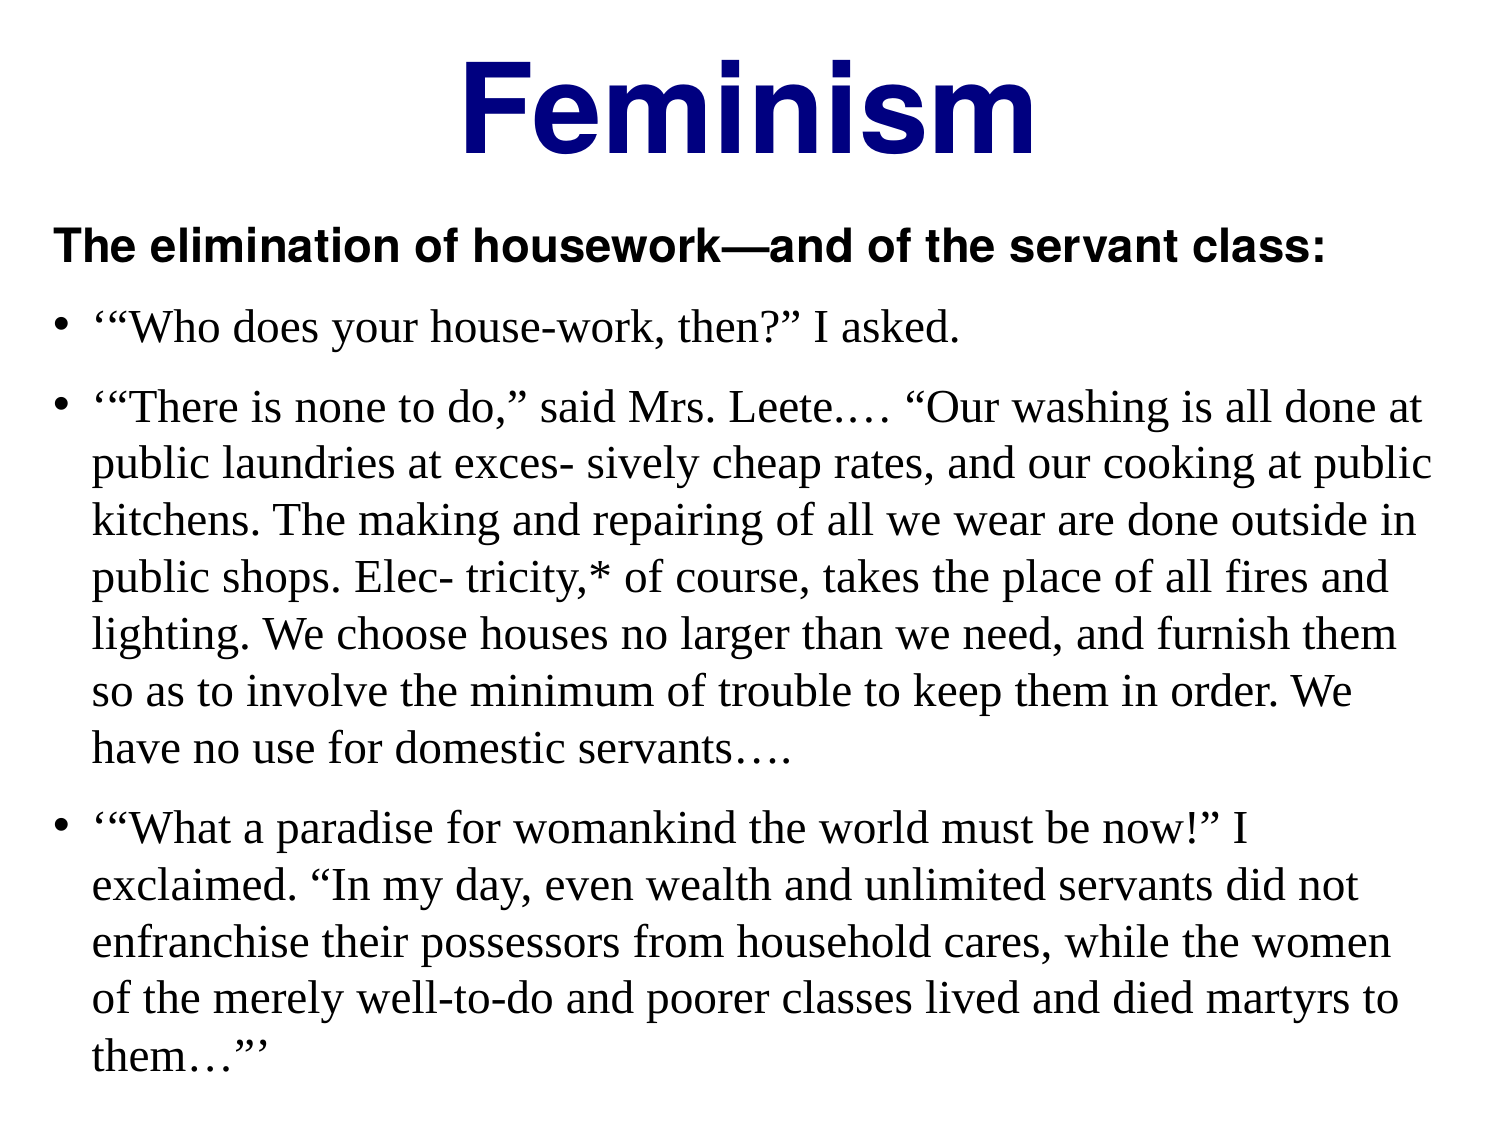

Feminism
The elimination of housework—and of the servant class:
‘“Who does your house-work, then?” I asked.
‘“There is none to do,” said Mrs. Leete.… “Our washing is all done at public laundries at exces- sively cheap rates, and our cooking at public kitchens. The making and repairing of all we wear are done outside in public shops. Elec- tricity,* of course, takes the place of all fires and lighting. We choose houses no larger than we need, and furnish them so as to involve the minimum of trouble to keep them in order. We have no use for domestic servants….
‘“What a paradise for womankind the world must be now!” I exclaimed. “In my day, even wealth and unlimited servants did not enfranchise their possessors from household cares, while the women of the merely well-to-do and poorer classes lived and died martyrs to them…”’